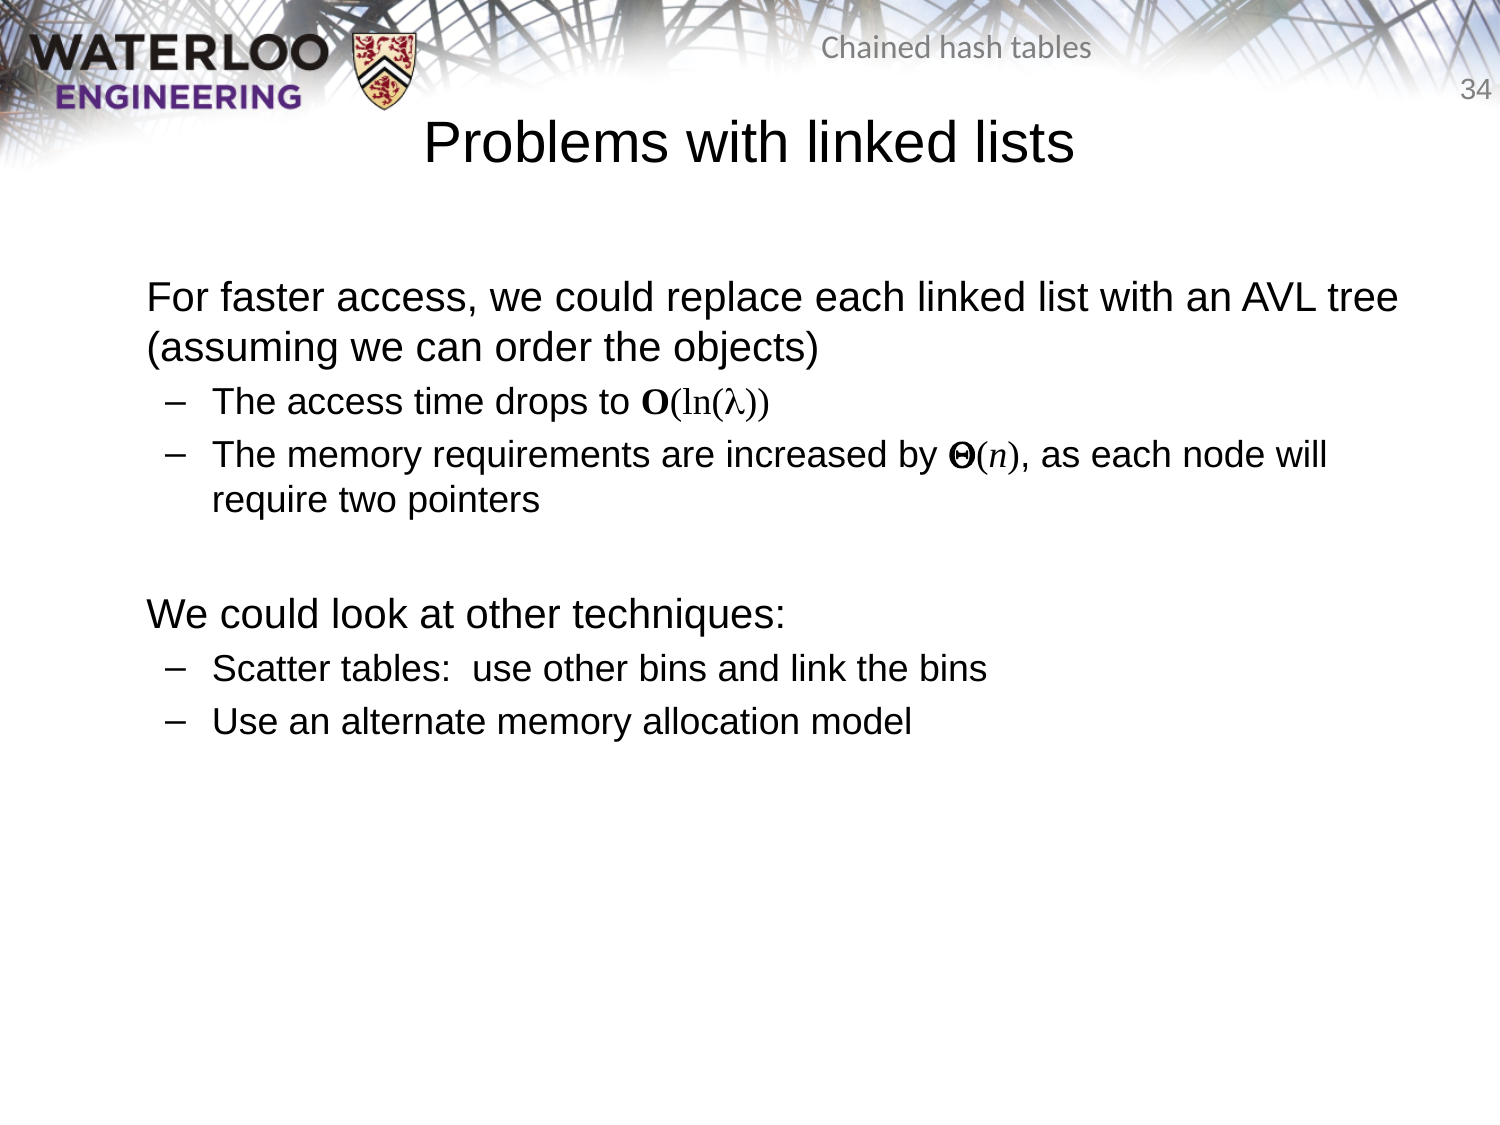

# Problems with linked lists
	For faster access, we could replace each linked list with an AVL tree (assuming we can order the objects)
The access time drops to O(ln(λ))
The memory requirements are increased by Θ(n), as each node will require two pointers

	We could look at other techniques:
Scatter tables:  use other bins and link the bins
Use an alternate memory allocation model